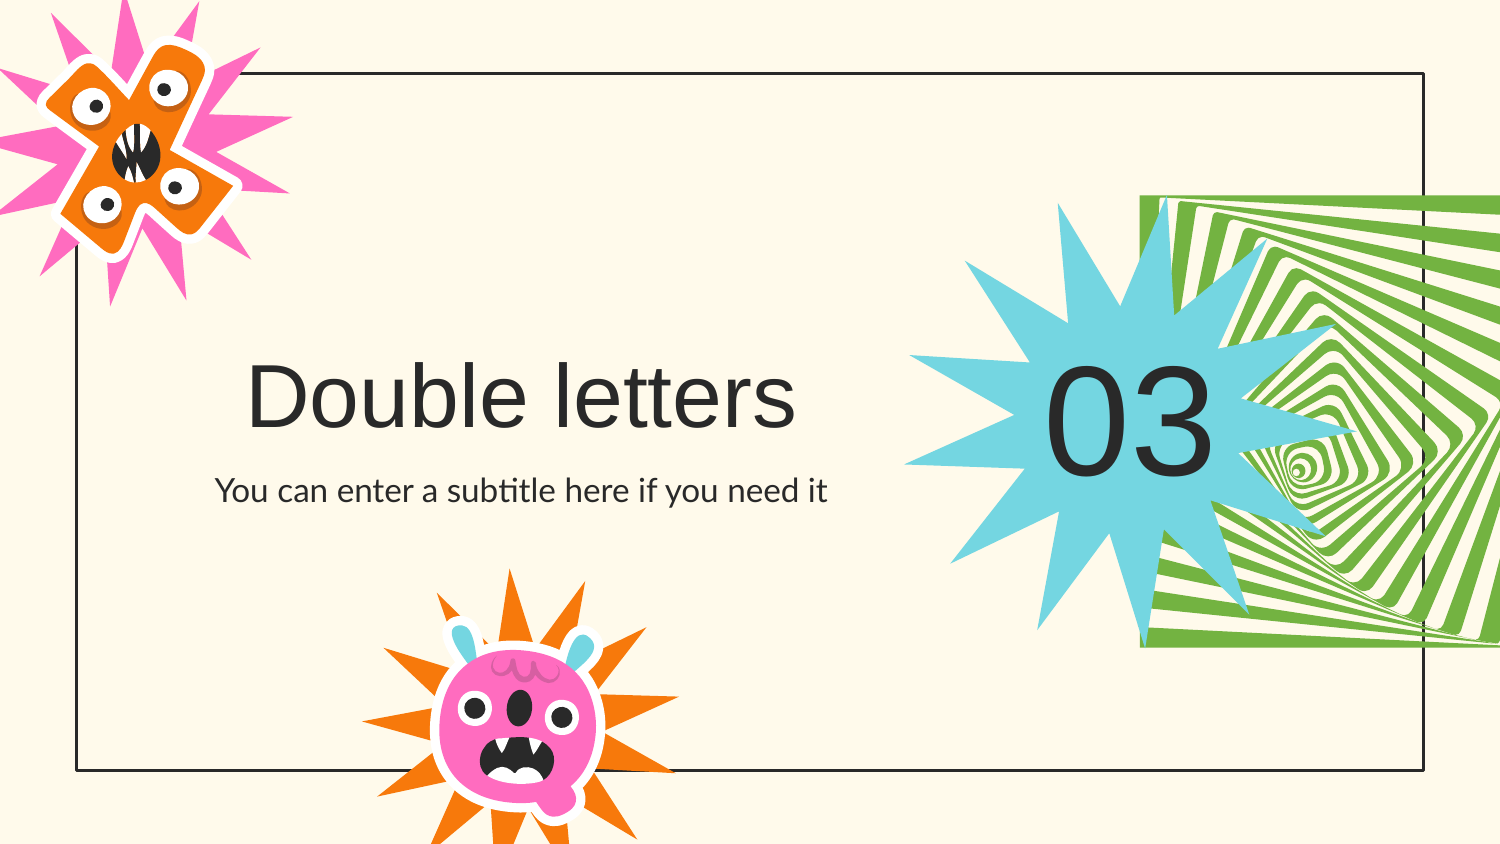

03
# Double letters
You can enter a subtitle here if you need it